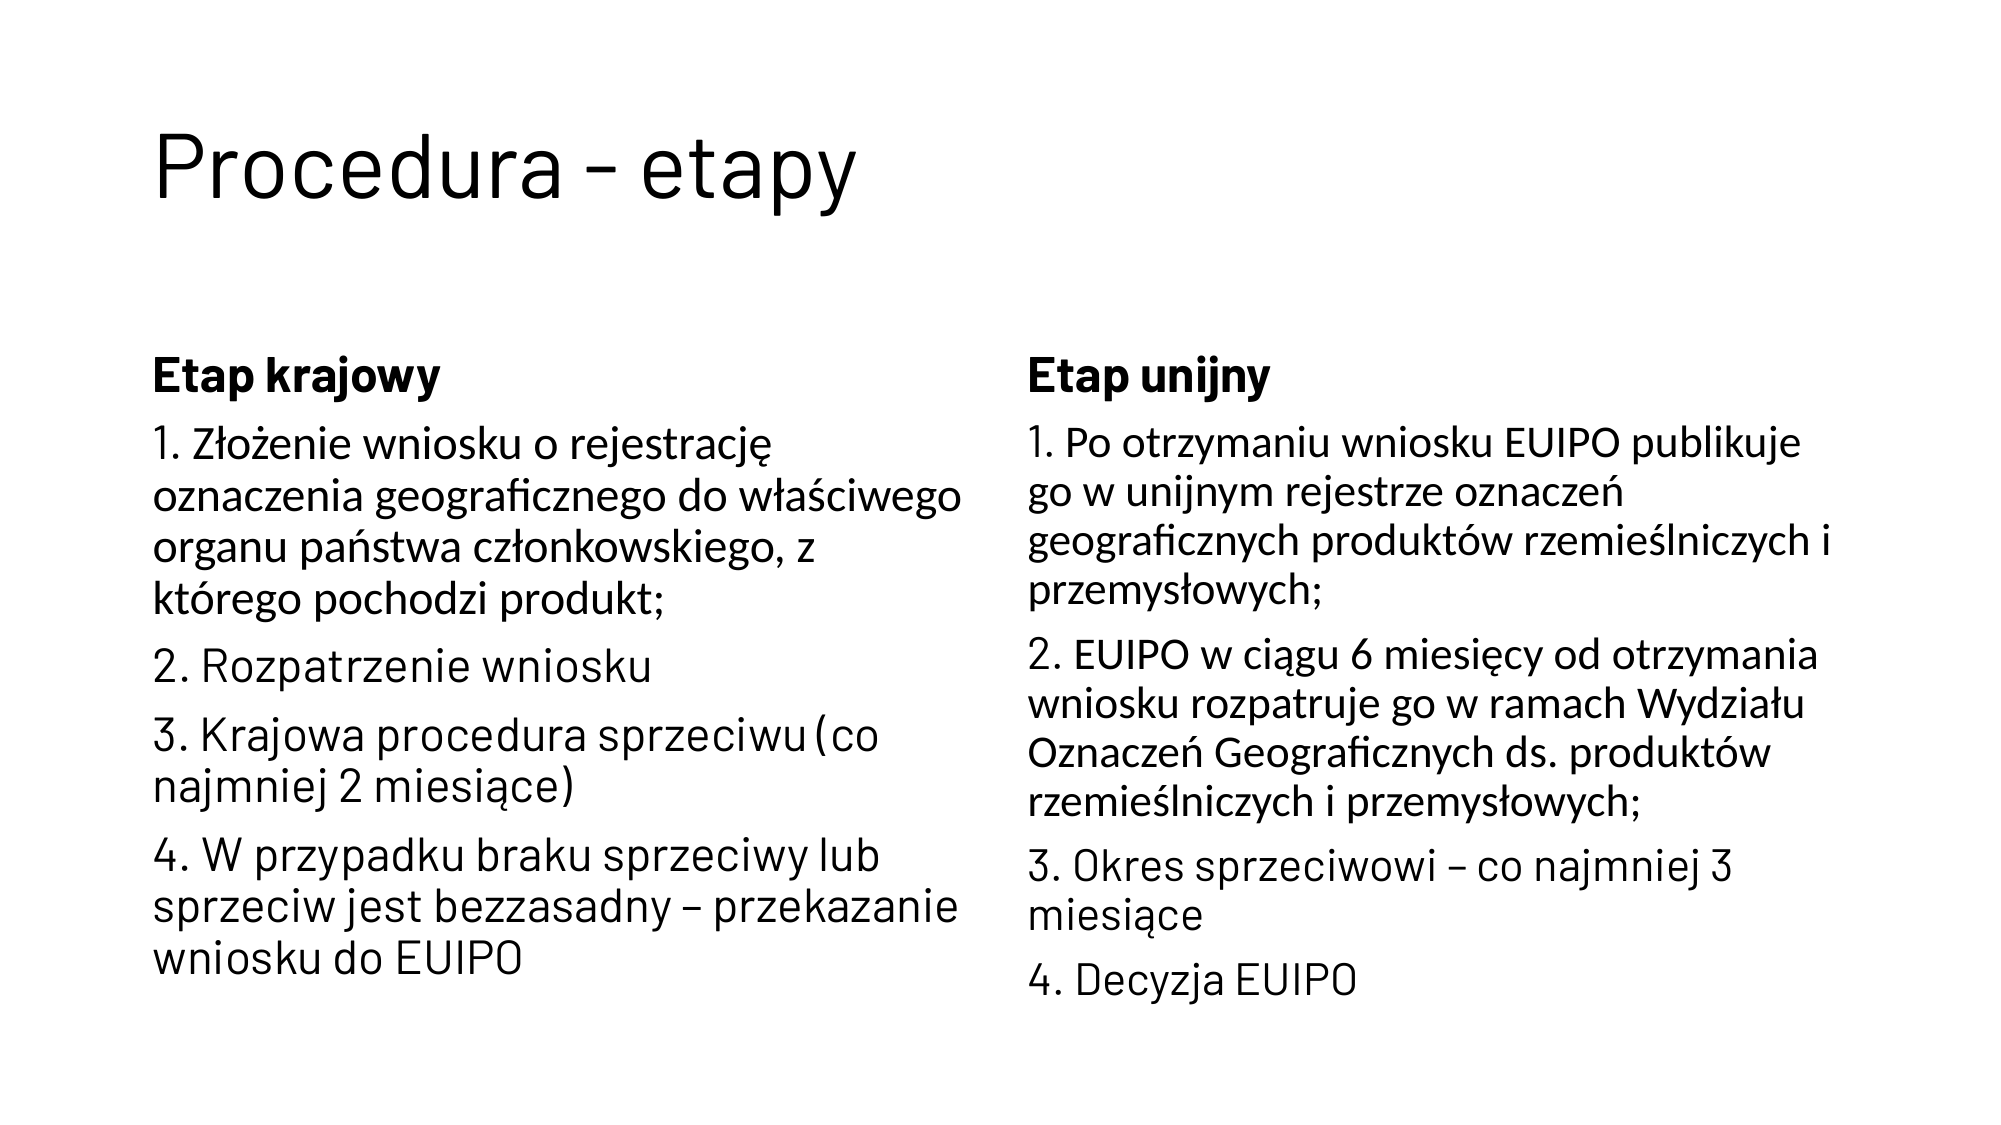

# Procedura - etapy
Etap krajowy
Etap unijny
1. Złożenie wniosku o rejestrację oznaczenia geograficznego do właściwego organu państwa członkowskiego, z którego pochodzi produkt;
2. Rozpatrzenie wniosku
3. Krajowa procedura sprzeciwu (co najmniej 2 miesiące)
4. W przypadku braku sprzeciwy lub sprzeciw jest bezzasadny – przekazanie wniosku do EUIPO
1. Po otrzymaniu wniosku EUIPO publikuje go w unijnym rejestrze oznaczeń geograficznych produktów rzemieślniczych i przemysłowych;
2. EUIPO w ciągu 6 miesięcy od otrzymania wniosku rozpatruje go w ramach Wydziału Oznaczeń Geograficznych ds. produktów rzemieślniczych i przemysłowych;
3. Okres sprzeciwowi – co najmniej 3 miesiące
4. Decyzja EUIPO